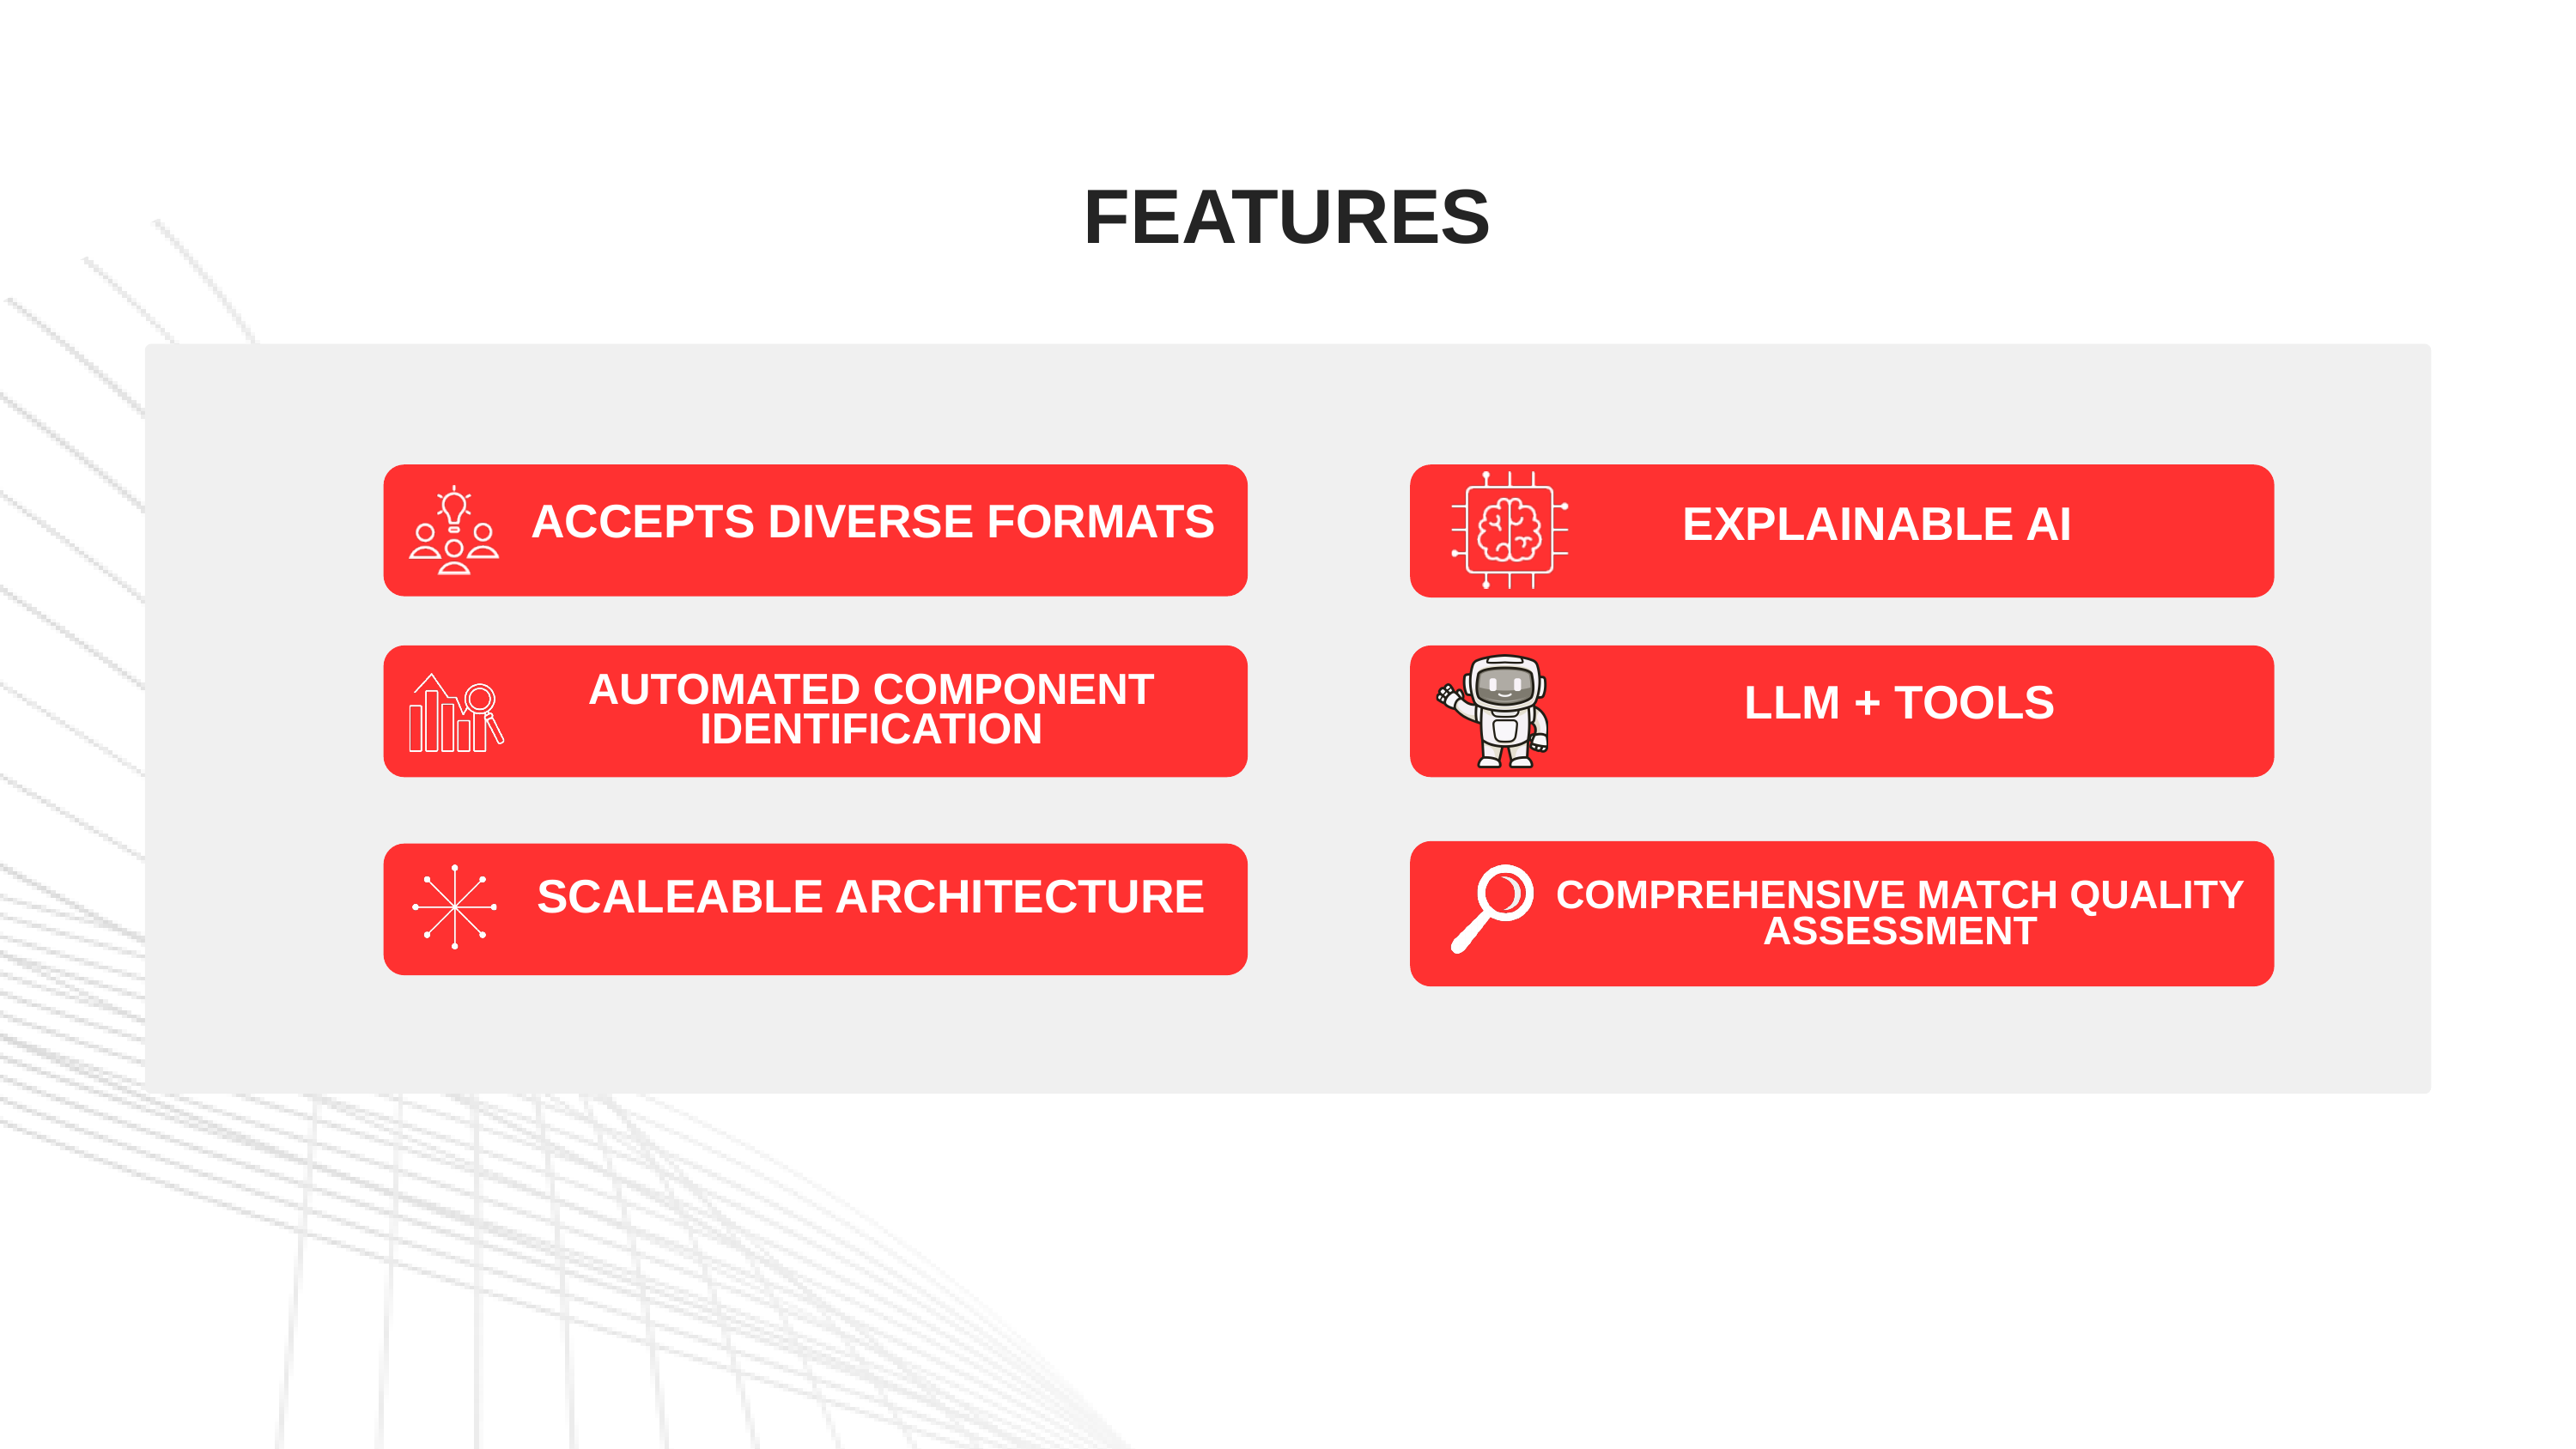

FEATURES

ACCEPTS DIVERSE FORMATS

EXPLAINABLE AI

AUTOMATED COMPONENT IDENTIFICATION

LLM + TOOLS

COMPREHENSIVE MATCH QUALITY ASSESSMENT

SCALEABLE ARCHITECTURE